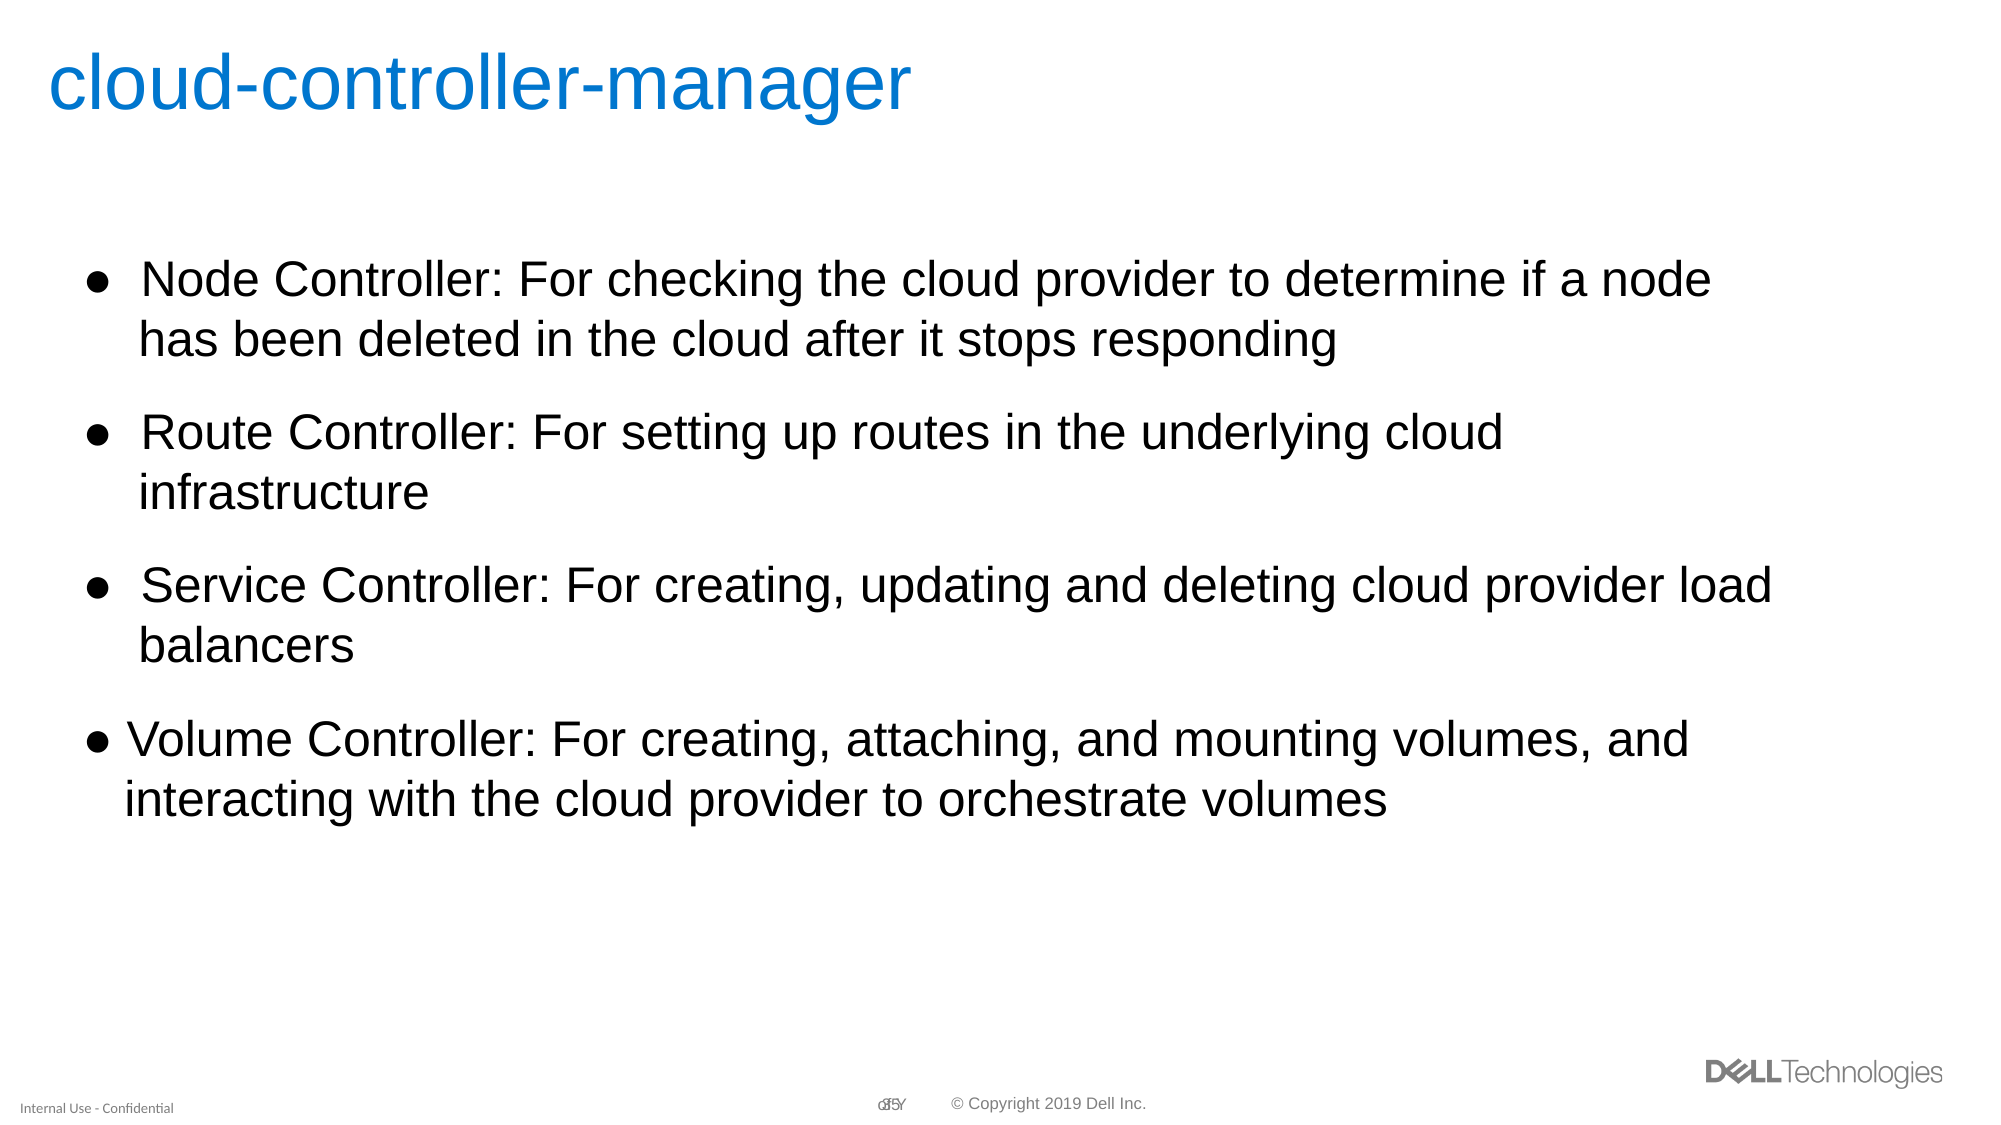

# cloud-controller-manager
●  Node Controller: For checking the cloud provider to determine if a node
    has been deleted in the cloud after it stops responding
●  Route Controller: For setting up routes in the underlying cloud
    infrastructure
●  Service Controller: For creating, updating and deleting cloud provider load
    balancers
● Volume Controller: For creating, attaching, and mounting volumes, and
   interacting with the cloud provider to orchestrate volumes